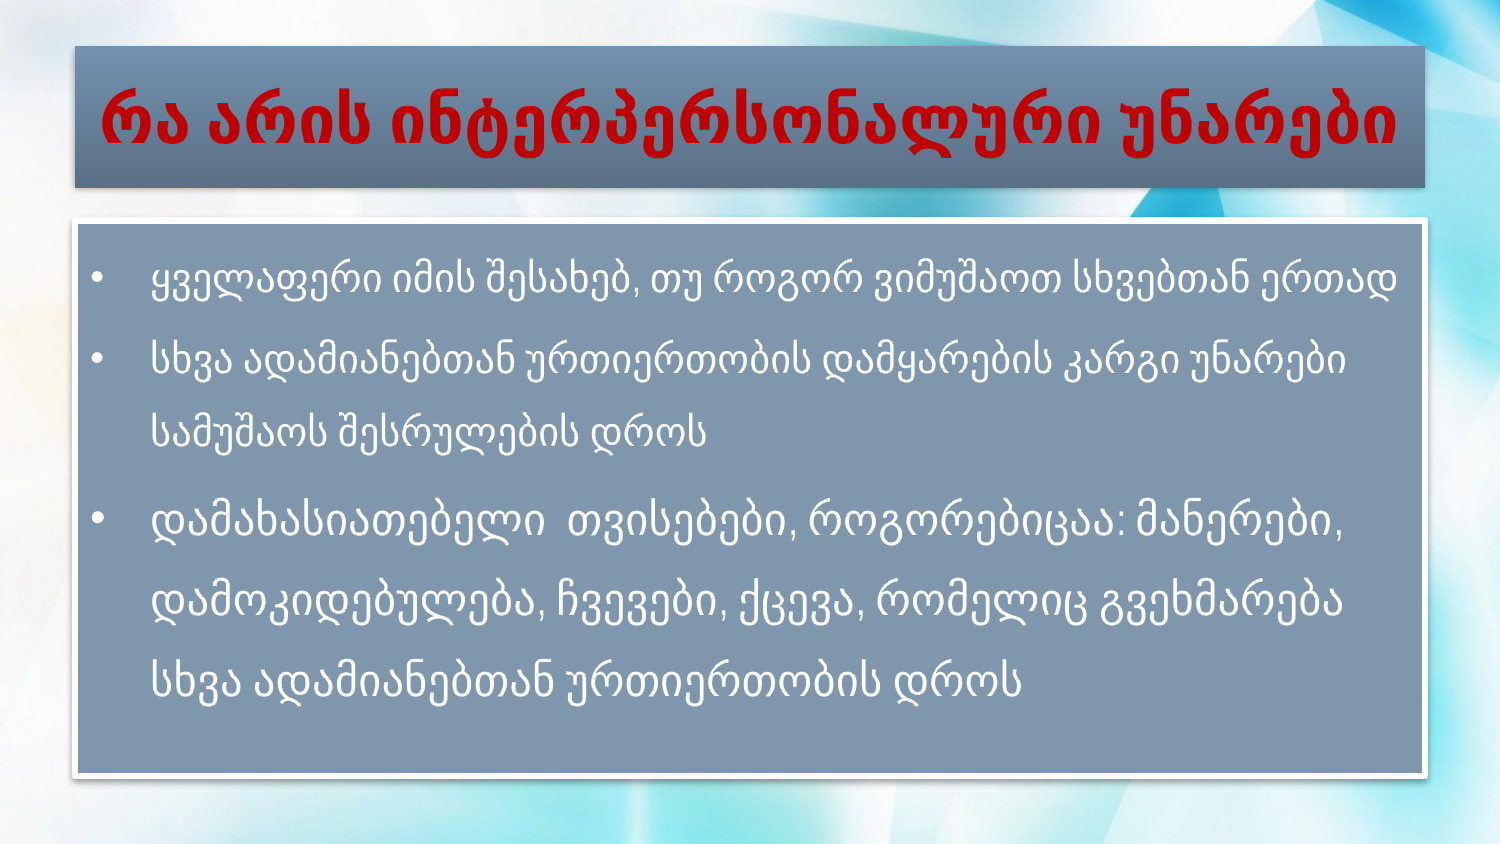

# რა არის ინტერპერსონალური უნარები
ყველაფერი იმის შესახებ, თუ როგორ ვიმუშაოთ სხვებთან ერთად
სხვა ადამიანებთან ურთიერთობის დამყარების კარგი უნარები სამუშაოს შესრულების დროს
დამახასიათებელი  თვისებები, როგორებიცაა: მანერები, დამოკიდებულება, ჩვევები, ქცევა, რომელიც გვეხმარება სხვა ადამიანებთან ურთიერთობის დროს